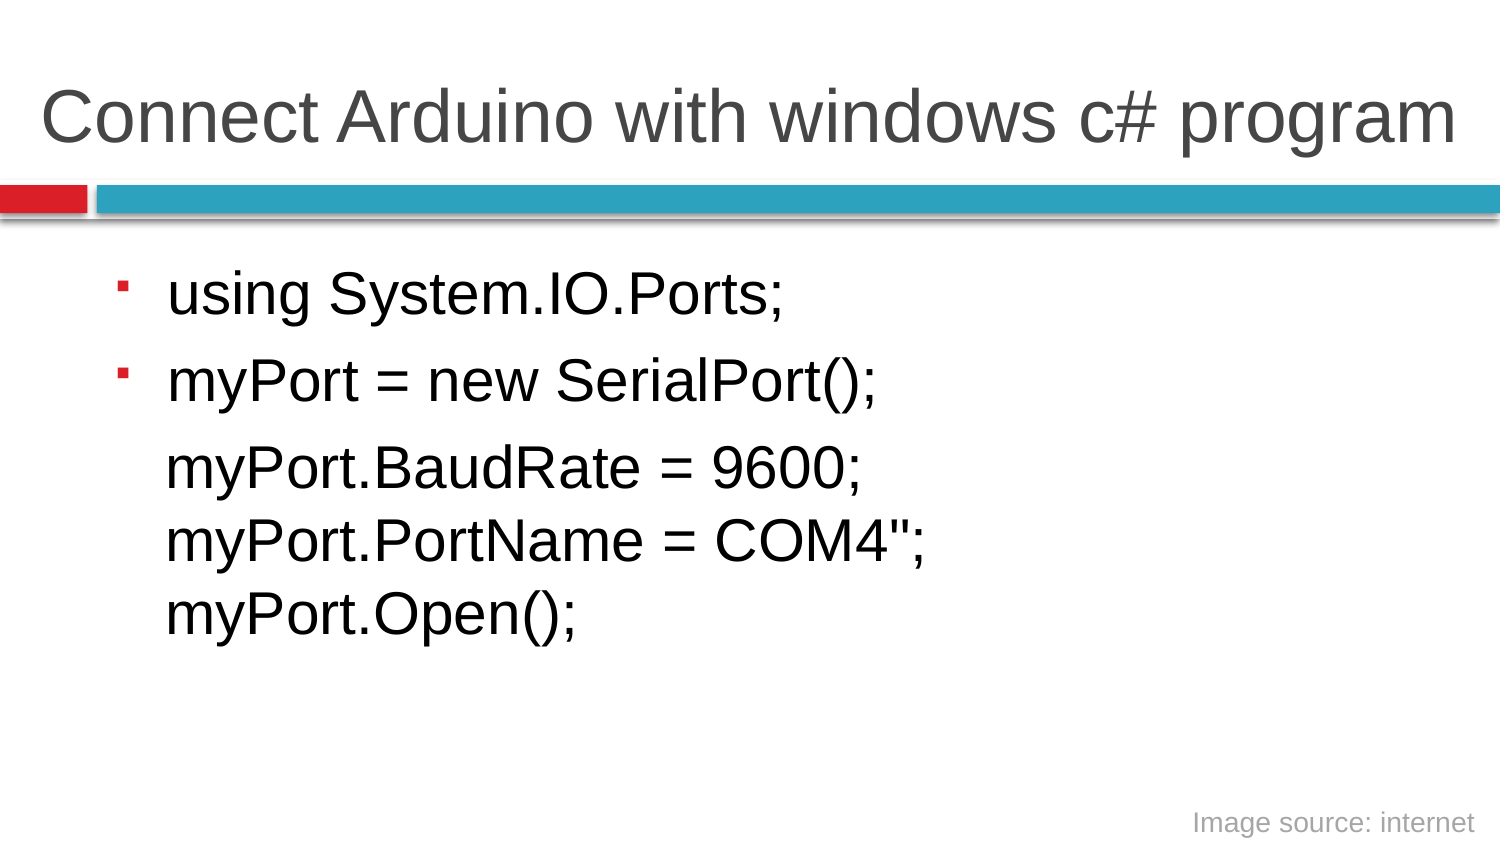

# Connect Arduino with windows c# program

using System.IO.Ports;
myPort = new SerialPort();
   myPort.BaudRate = 9600;
   myPort.PortName = COM4";
   myPort.Open();
Image source: internet